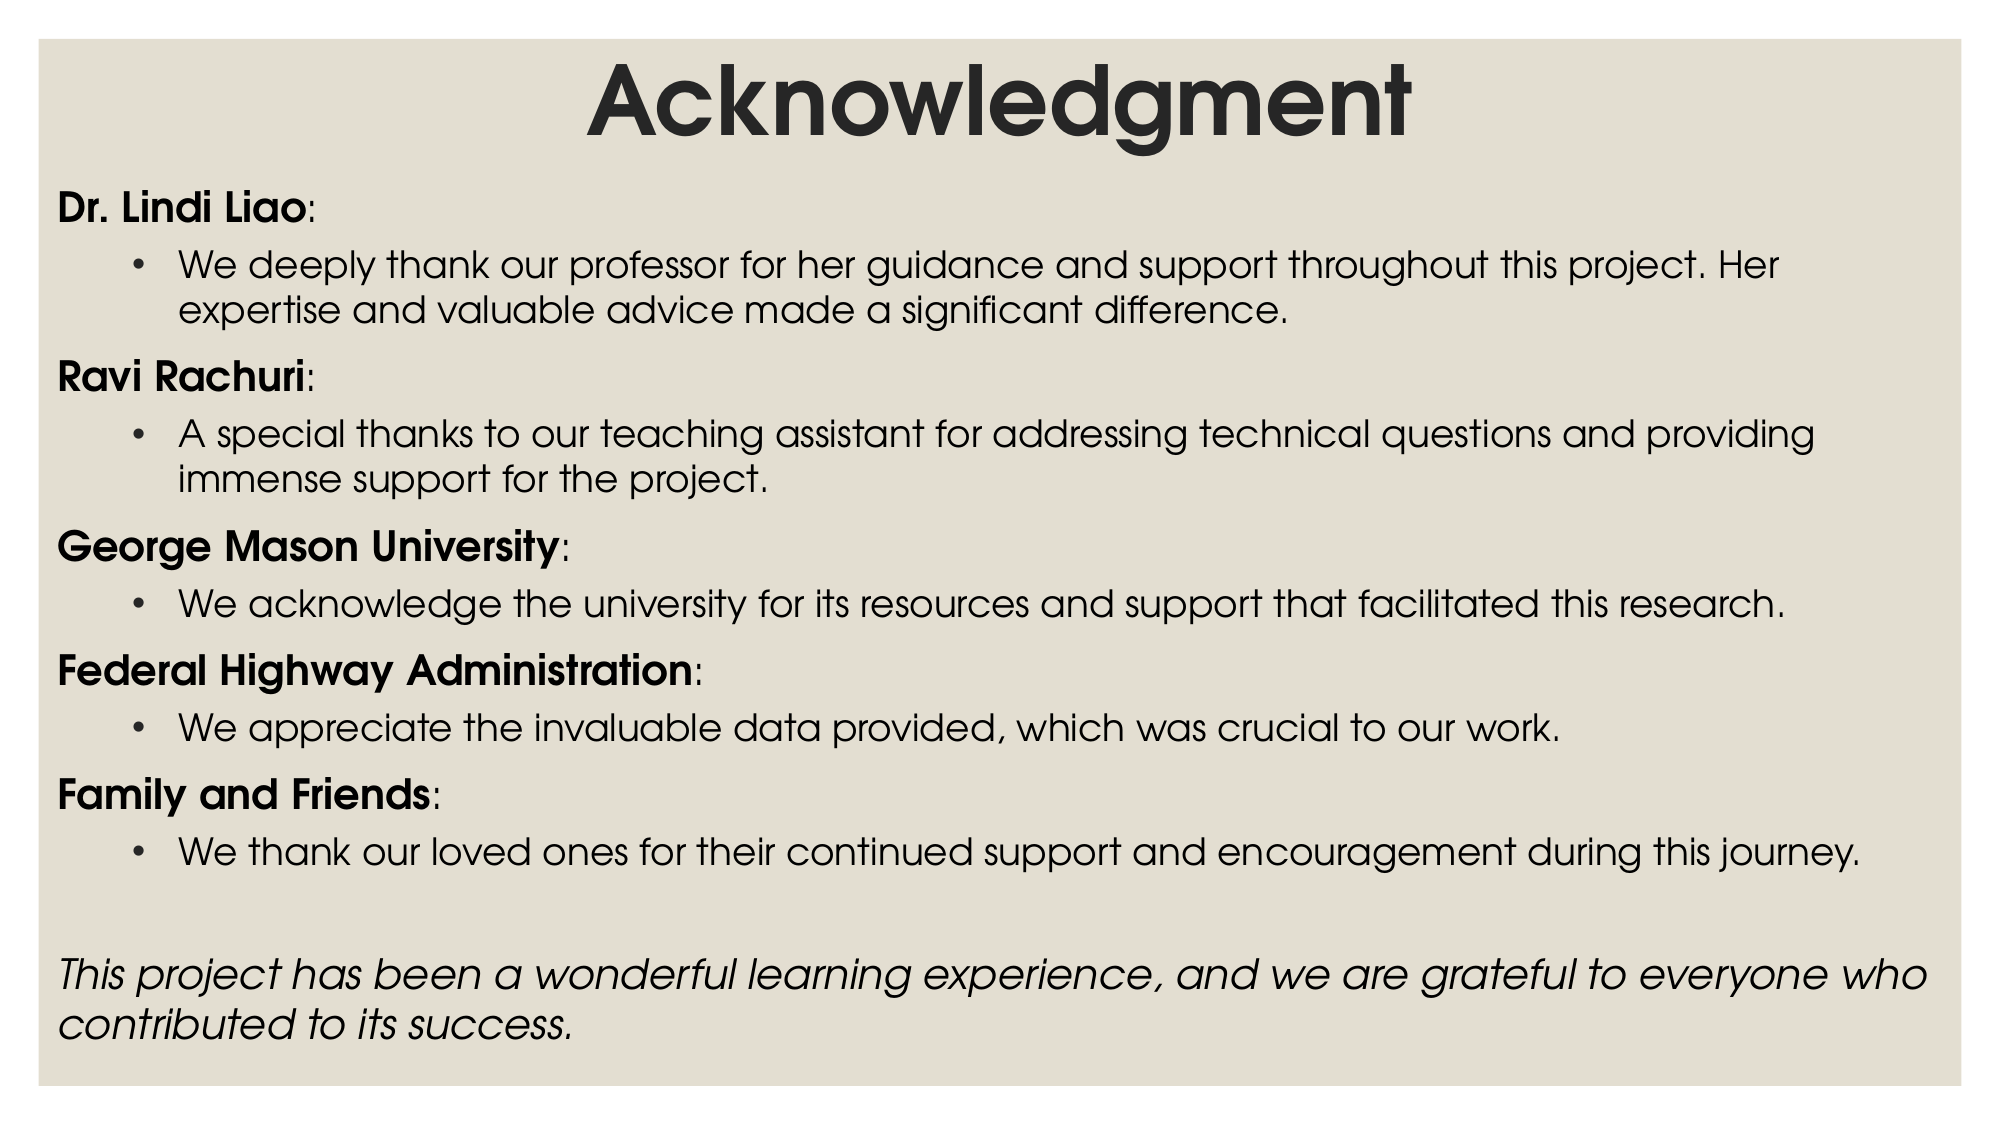

# Acknowledgment
Dr. Lindi Liao:
We deeply thank our professor for her guidance and support throughout this project. Her expertise and valuable advice made a significant difference.
Ravi Rachuri:
A special thanks to our teaching assistant for addressing technical questions and providing immense support for the project.
George Mason University:
We acknowledge the university for its resources and support that facilitated this research.
Federal Highway Administration:
We appreciate the invaluable data provided, which was crucial to our work.
Family and Friends:
We thank our loved ones for their continued support and encouragement during this journey.

This project has been a wonderful learning experience, and we are grateful to everyone who contributed to its success.